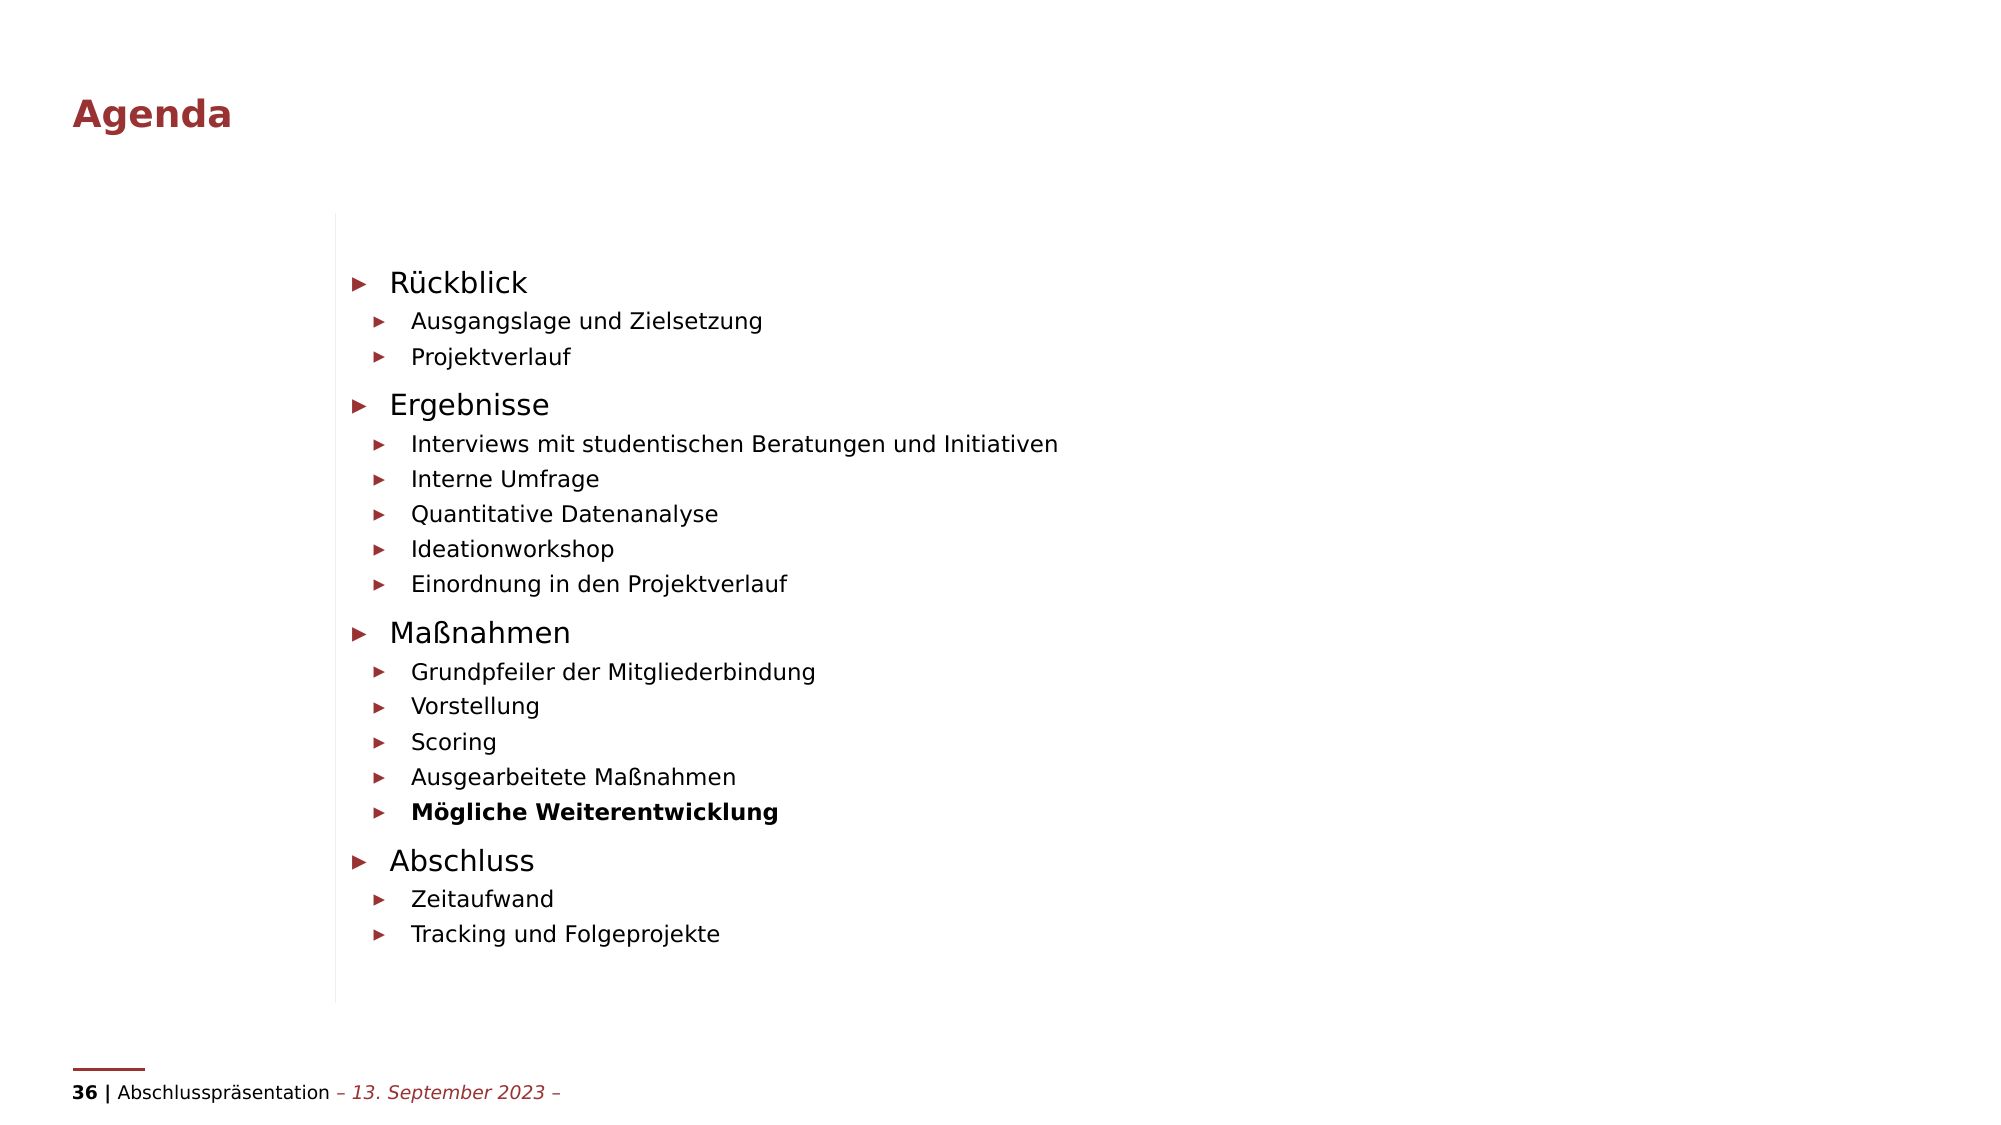

# Agenda
Rückblick
Ausgangslage und Zielsetzung
Projektverlauf
Ergebnisse
Interviews mit studentischen Beratungen und Initiativen
Interne Umfrage
Quantitative Datenanalyse
Ideationworkshop
Einordnung in den Projektverlauf
Maßnahmen
Grundpfeiler der Mitgliederbindung
Vorstellung
Scoring
Ausgearbeitete Maßnahmen
Mögliche Weiterentwicklung
Abschluss
Zeitaufwand
Tracking und Folgeprojekte